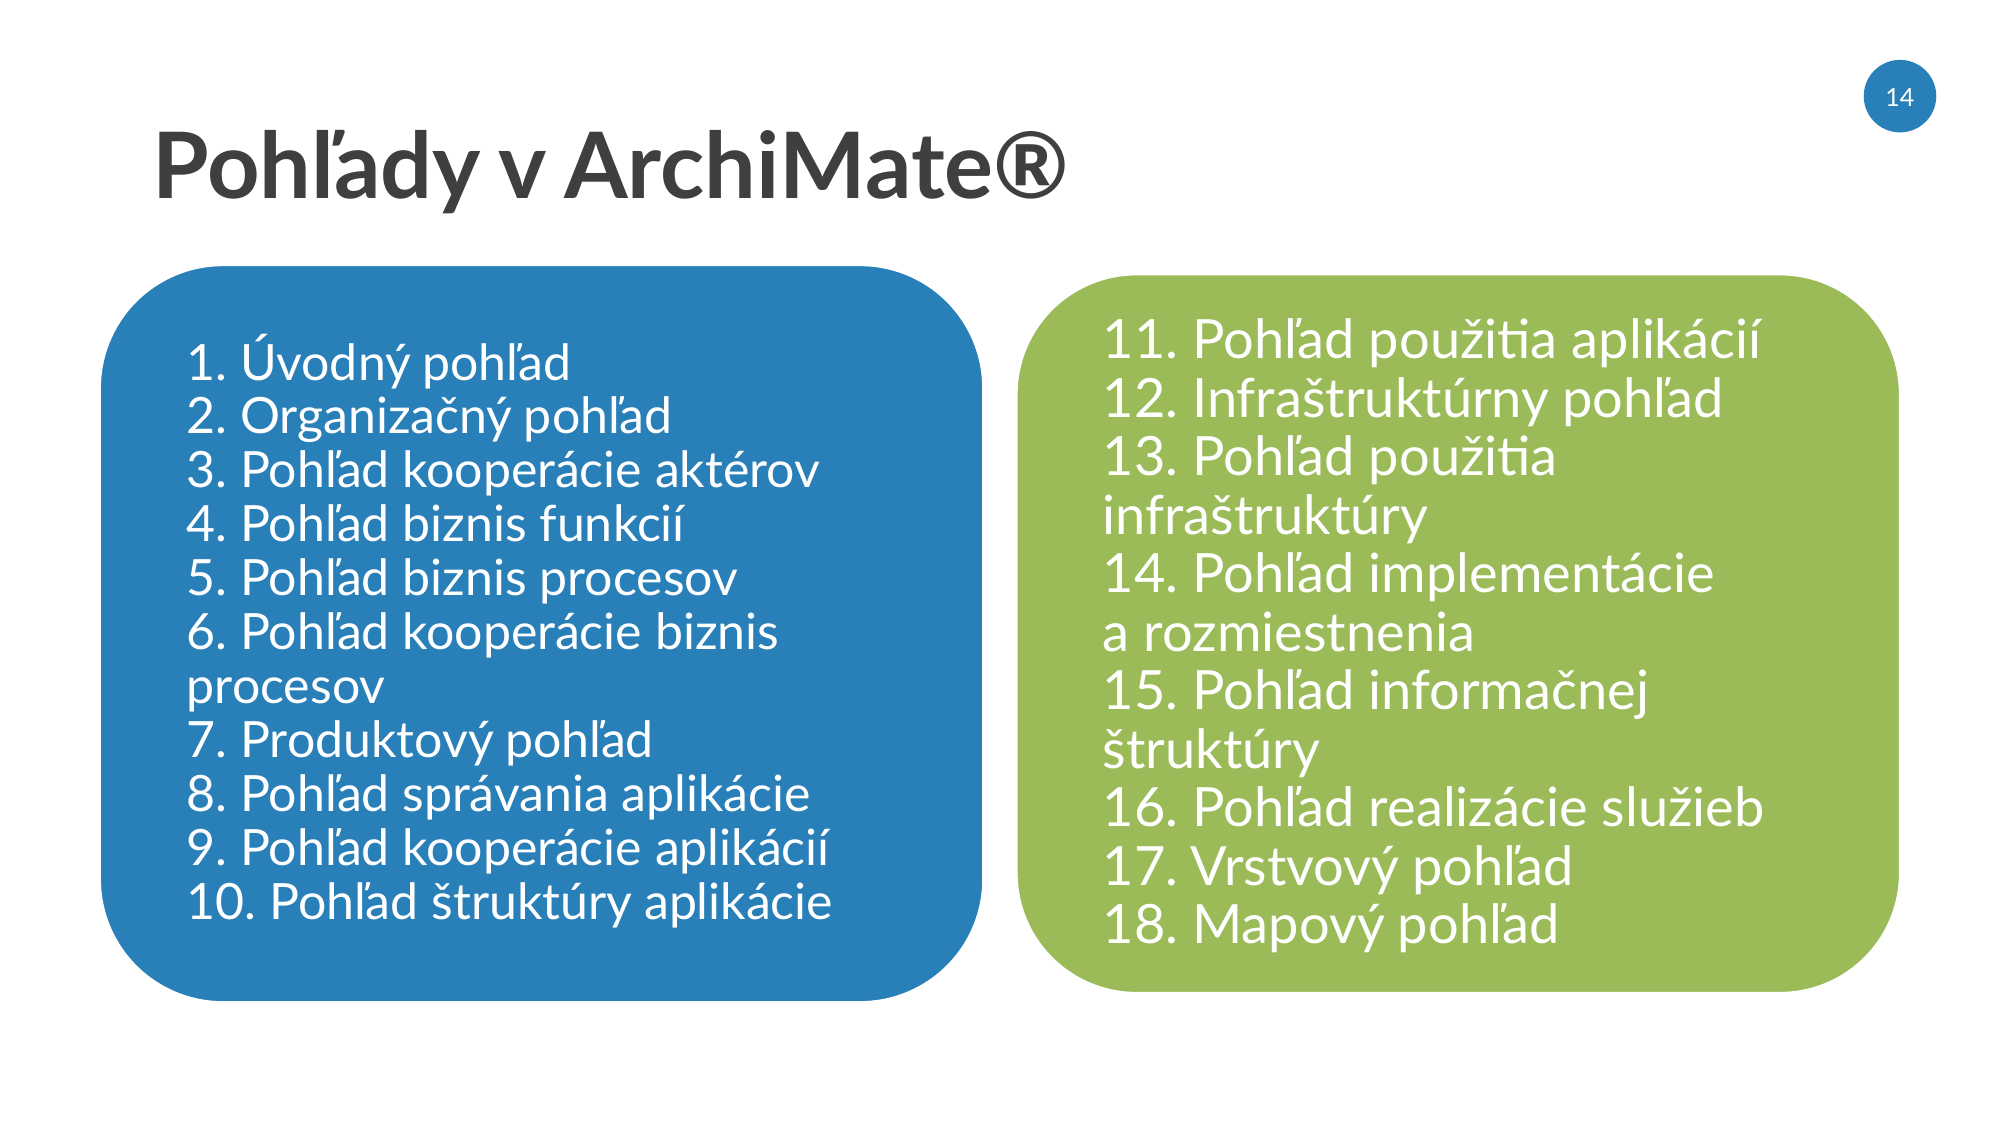

# Pohľady v ArchiMate®
14
1. Úvodný pohľad
2. Organizačný pohľad
3. Pohľad kooperácie aktérov
4. Pohľad biznis funkcií
5. Pohľad biznis procesov
6. Pohľad kooperácie biznis
procesov
7. Produktový pohľad
8. Pohľad správania aplikácie
9. Pohľad kooperácie aplikácií
10. Pohľad štruktúry aplikácie
11. Pohľad použitia aplikácií
12. Infraštruktúrny pohľad
13. Pohľad použitia
infraštruktúry
14. Pohľad implementácie
a rozmiestnenia
15. Pohľad informačnej štruktúry
16. Pohľad realizácie služieb
17. Vrstvový pohľad
18. Mapový pohľad